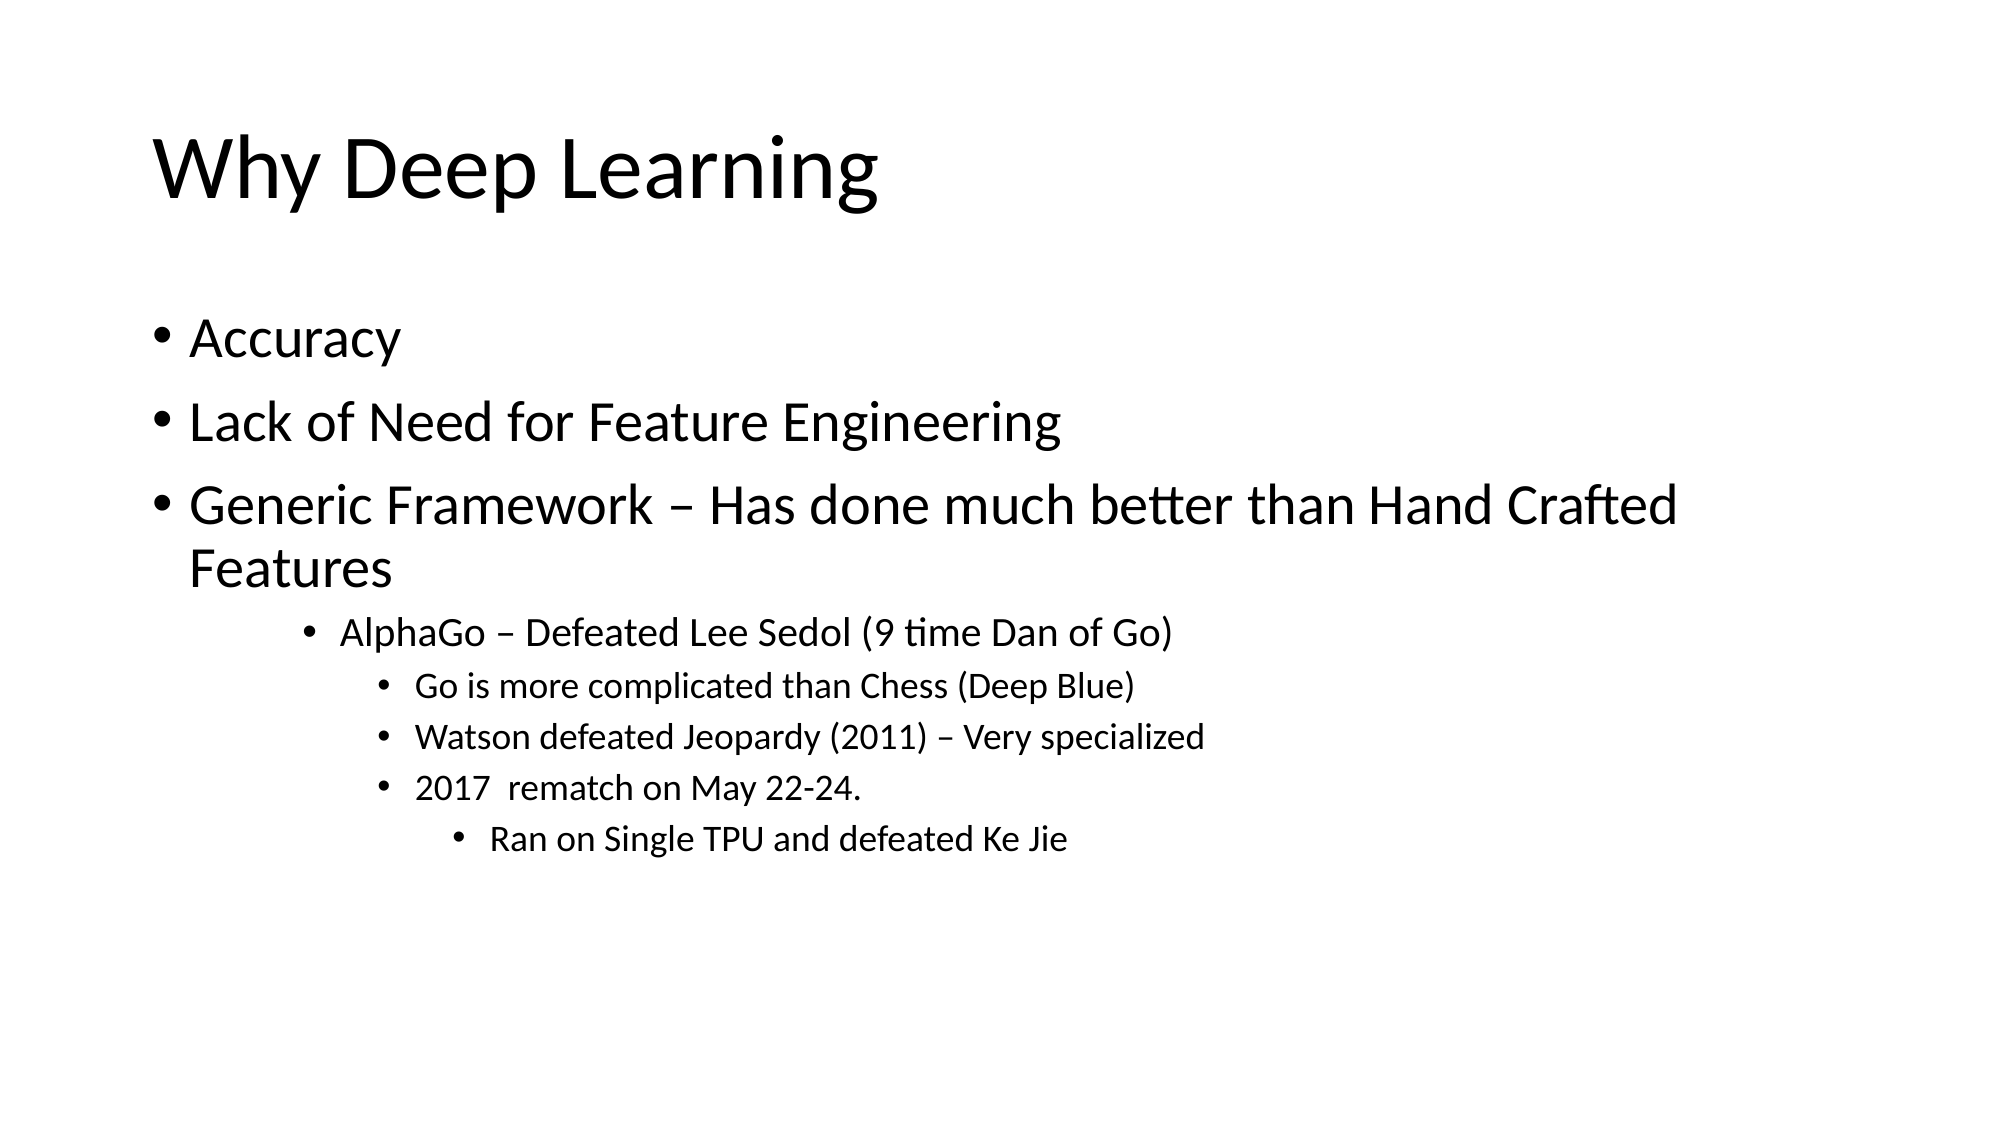

# Why Deep Learning
Accuracy
Lack of Need for Feature Engineering
Generic Framework – Has done much better than Hand Crafted Features
AlphaGo – Defeated Lee Sedol (9 time Dan of Go)
Go is more complicated than Chess (Deep Blue)
Watson defeated Jeopardy (2011) – Very specialized
2017  rematch on May 22-24.
Ran on Single TPU and defeated Ke Jie